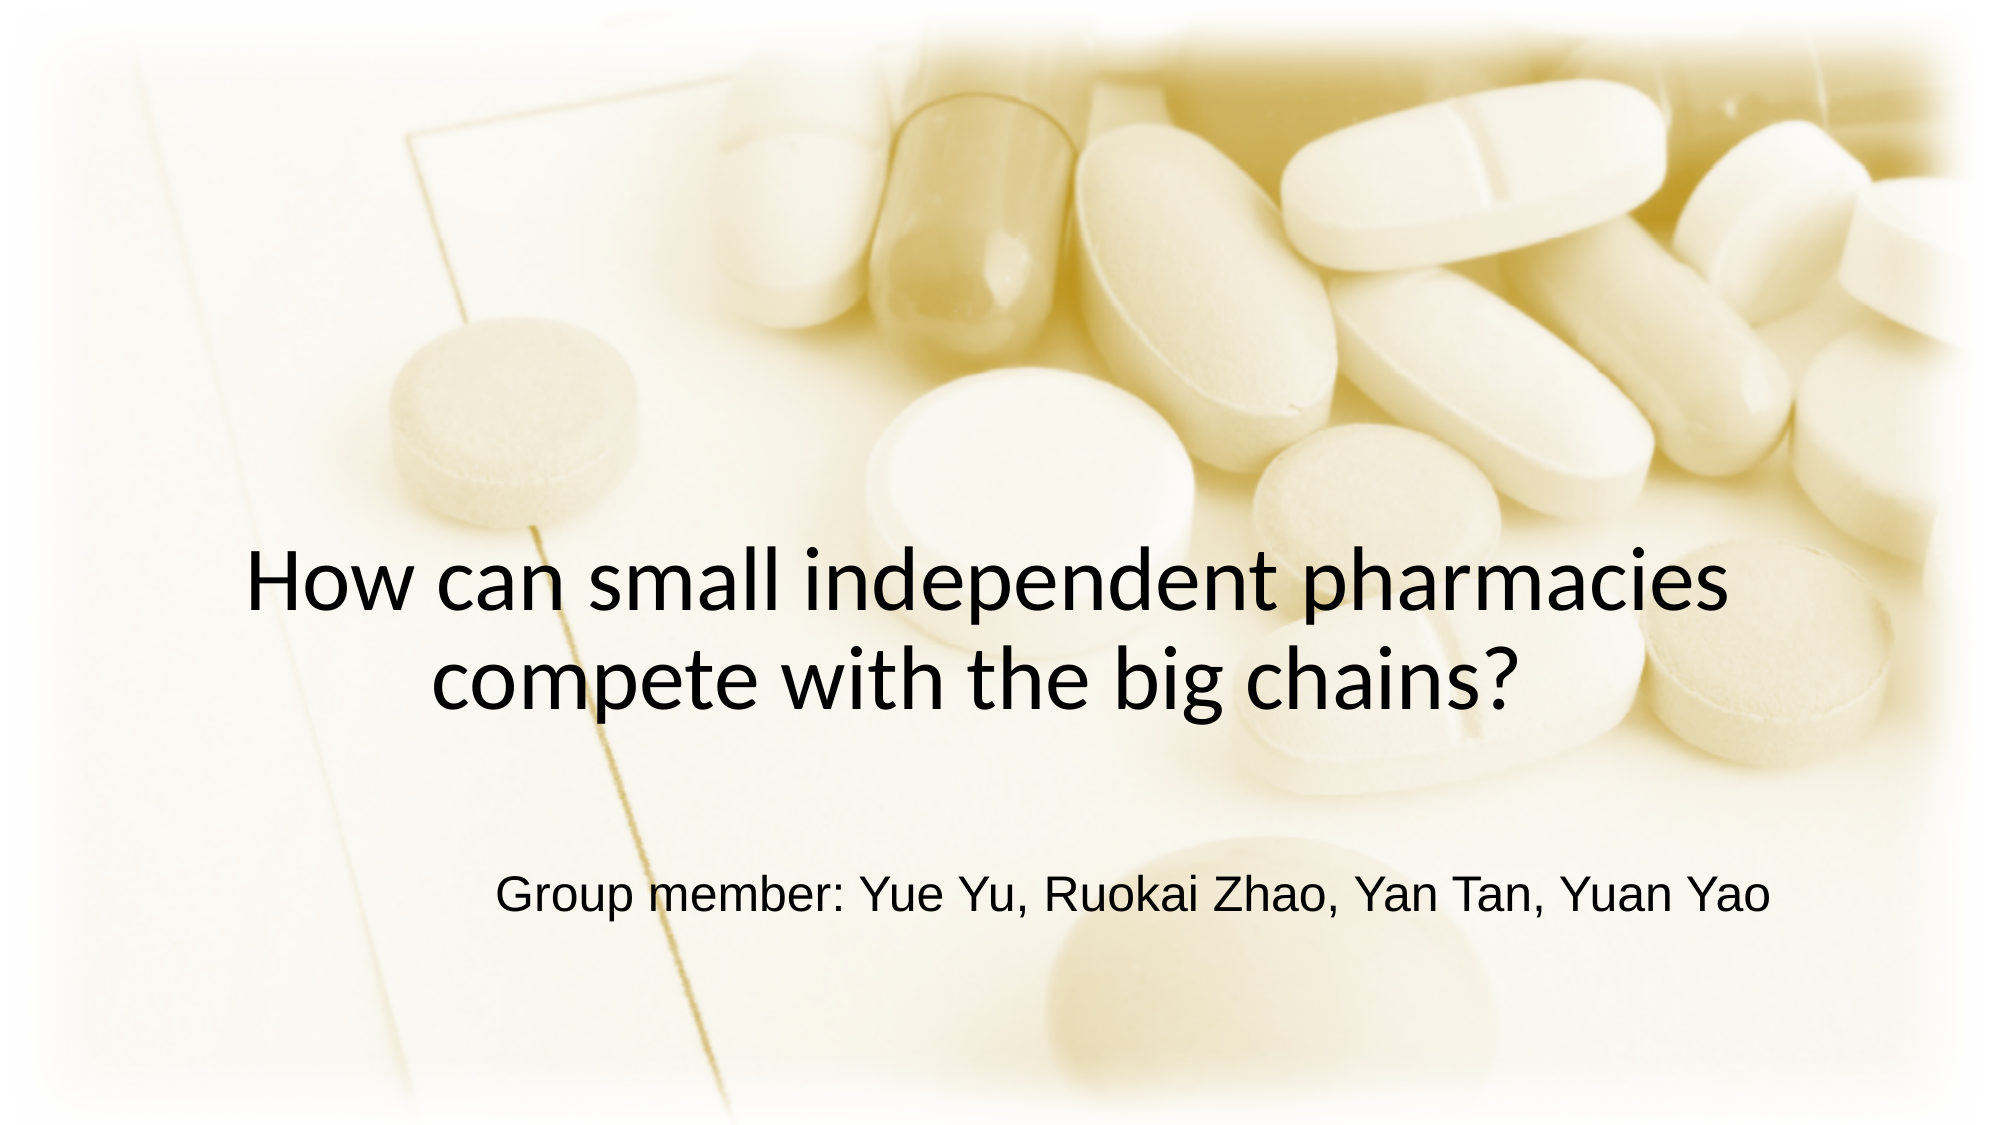

# How can small independent pharmacies compete with the big chains?
Group member: Yue Yu, Ruokai Zhao, Yan Tan, Yuan Yao